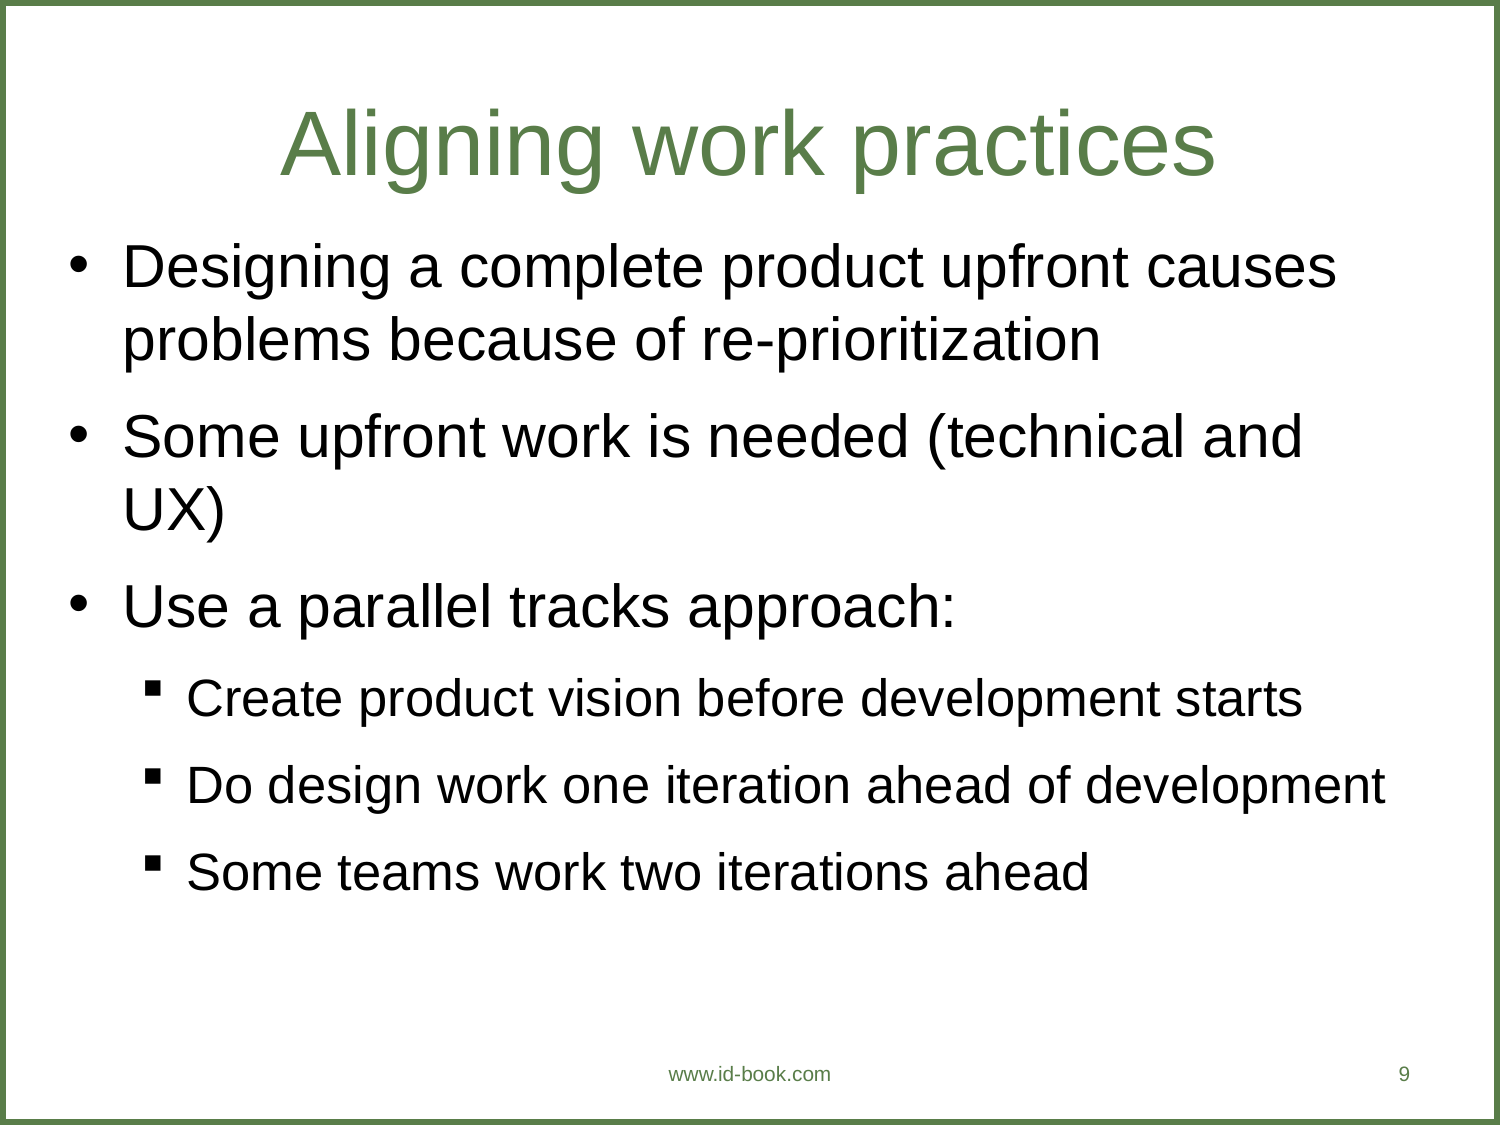

# Aligning work practices
Designing a complete product upfront causes problems because of re-prioritization
Some upfront work is needed (technical and UX)
Use a parallel tracks approach:
Create product vision before development starts
Do design work one iteration ahead of development
Some teams work two iterations ahead
www.id-book.com
9